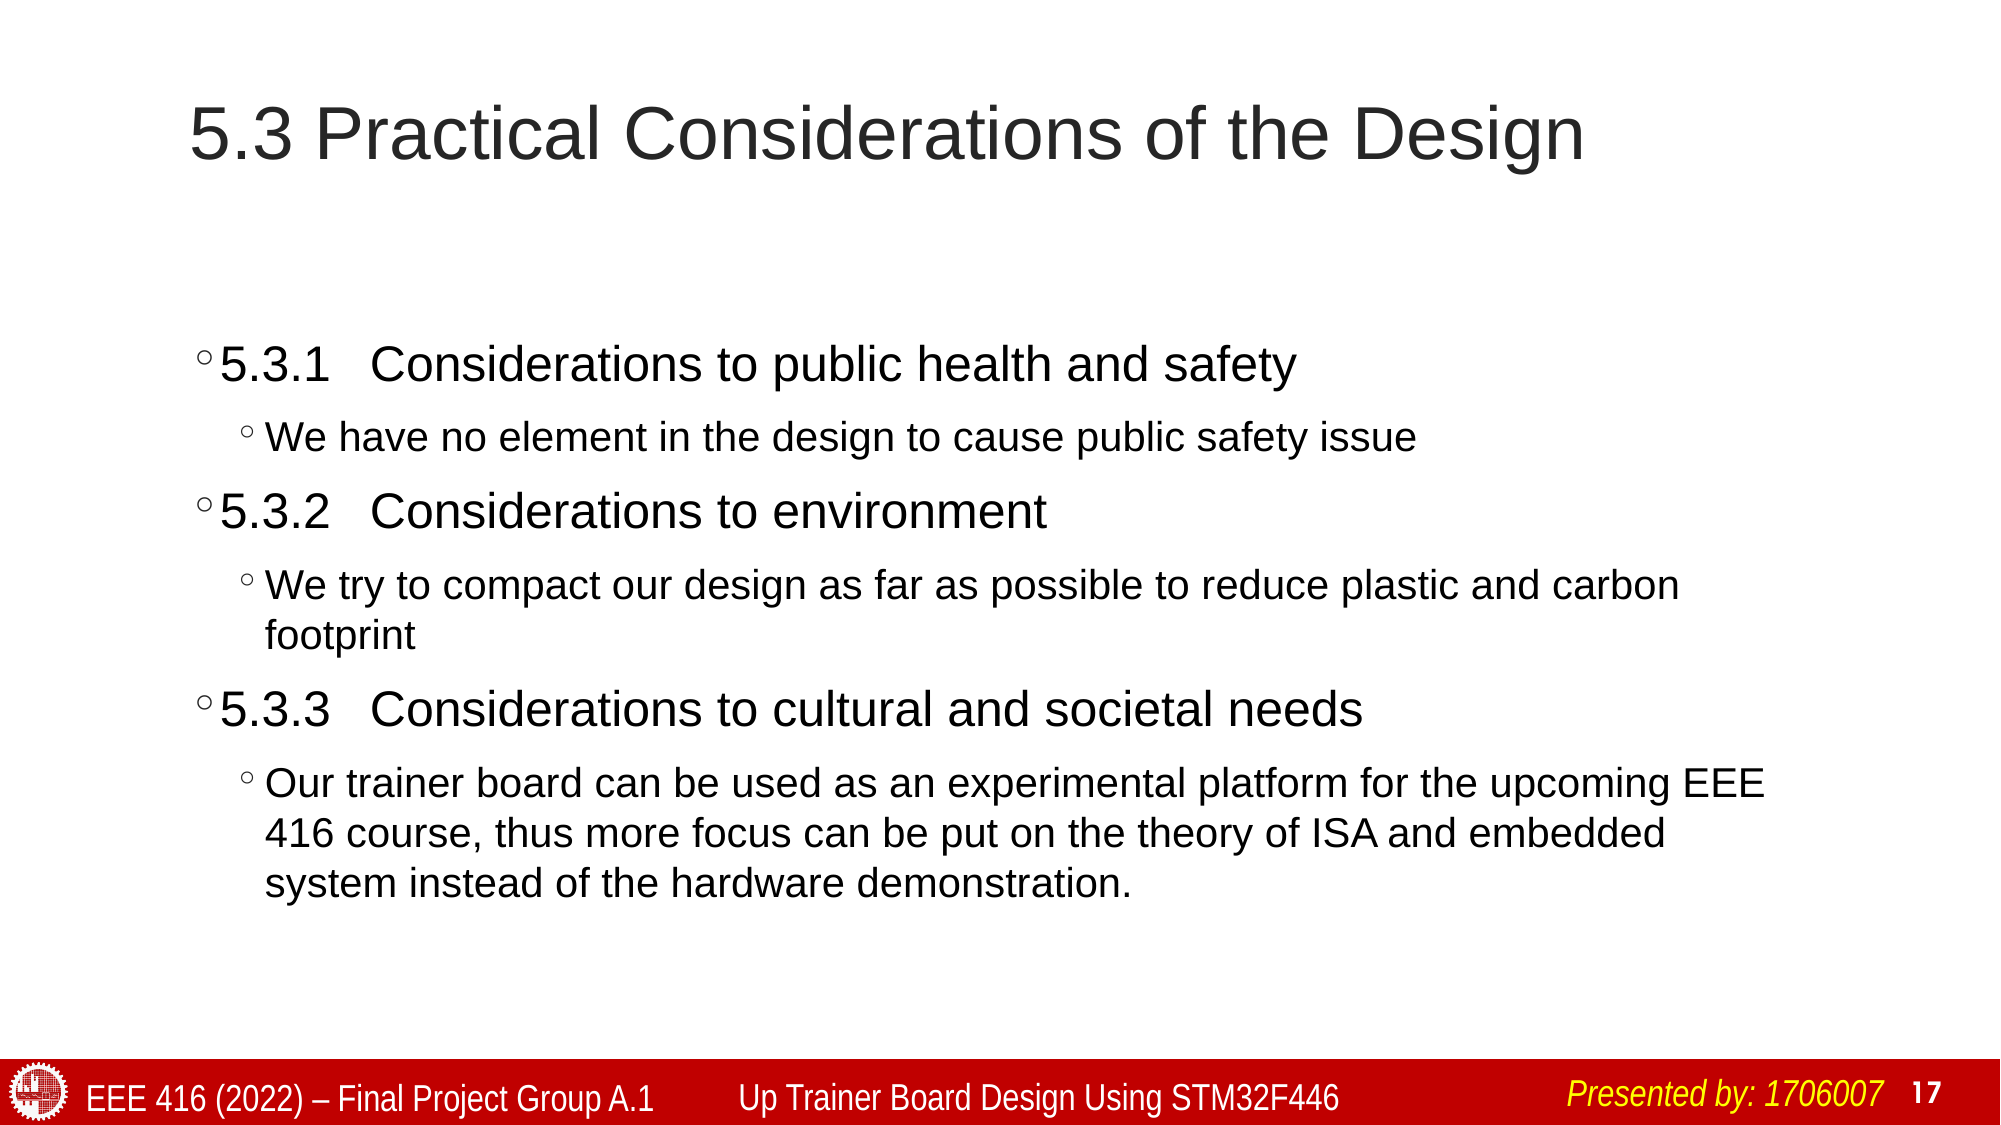

# 5.3 Practical Considerations of the Design

5.3.1	Considerations to public health and safety
We have no element in the design to cause public safety issue
5.3.2	Considerations to environment
We try to compact our design as far as possible to reduce plastic and carbon footprint
5.3.3	Considerations to cultural and societal needs
Our trainer board can be used as an experimental platform for the upcoming EEE 416 course, thus more focus can be put on the theory of ISA and embedded system instead of the hardware demonstration.
Presented by: 1706007
Up Trainer Board Design Using STM32F446
EEE 416 (2022) – Final Project Group A.1
17